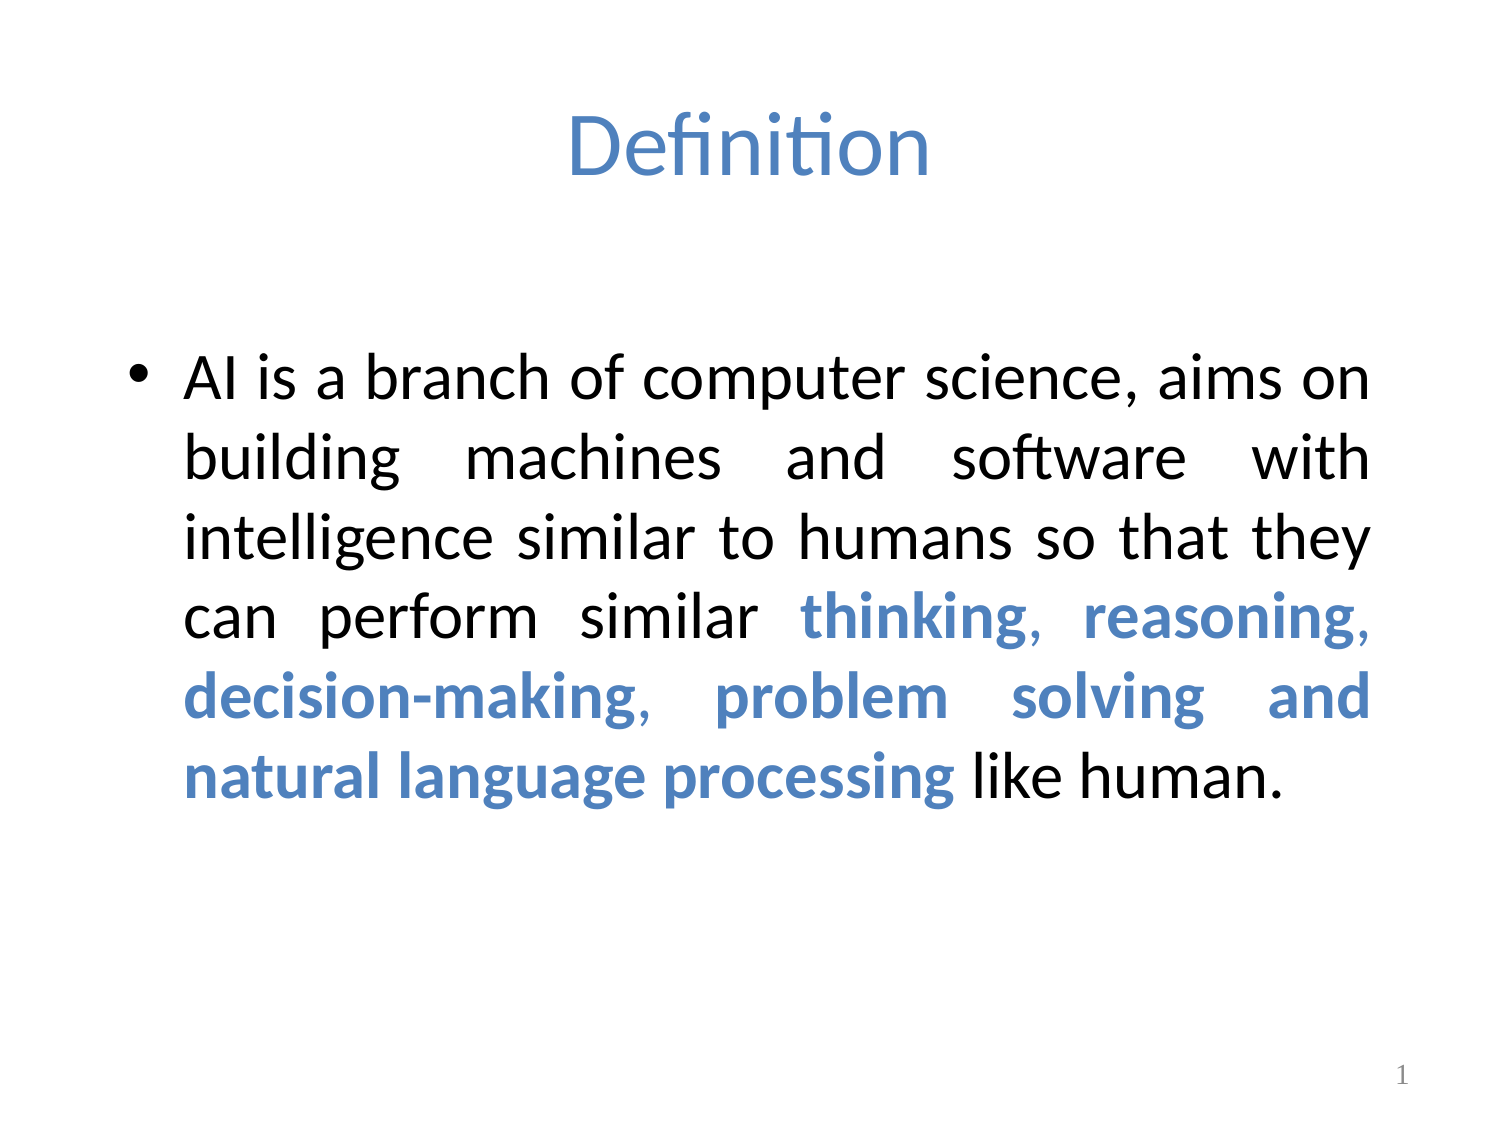

# Definition
AI is a branch of computer science, aims on building machines and software with intelligence similar to humans so that they can perform similar thinking, reasoning, decision-making, problem solving and natural language processing like human.
1